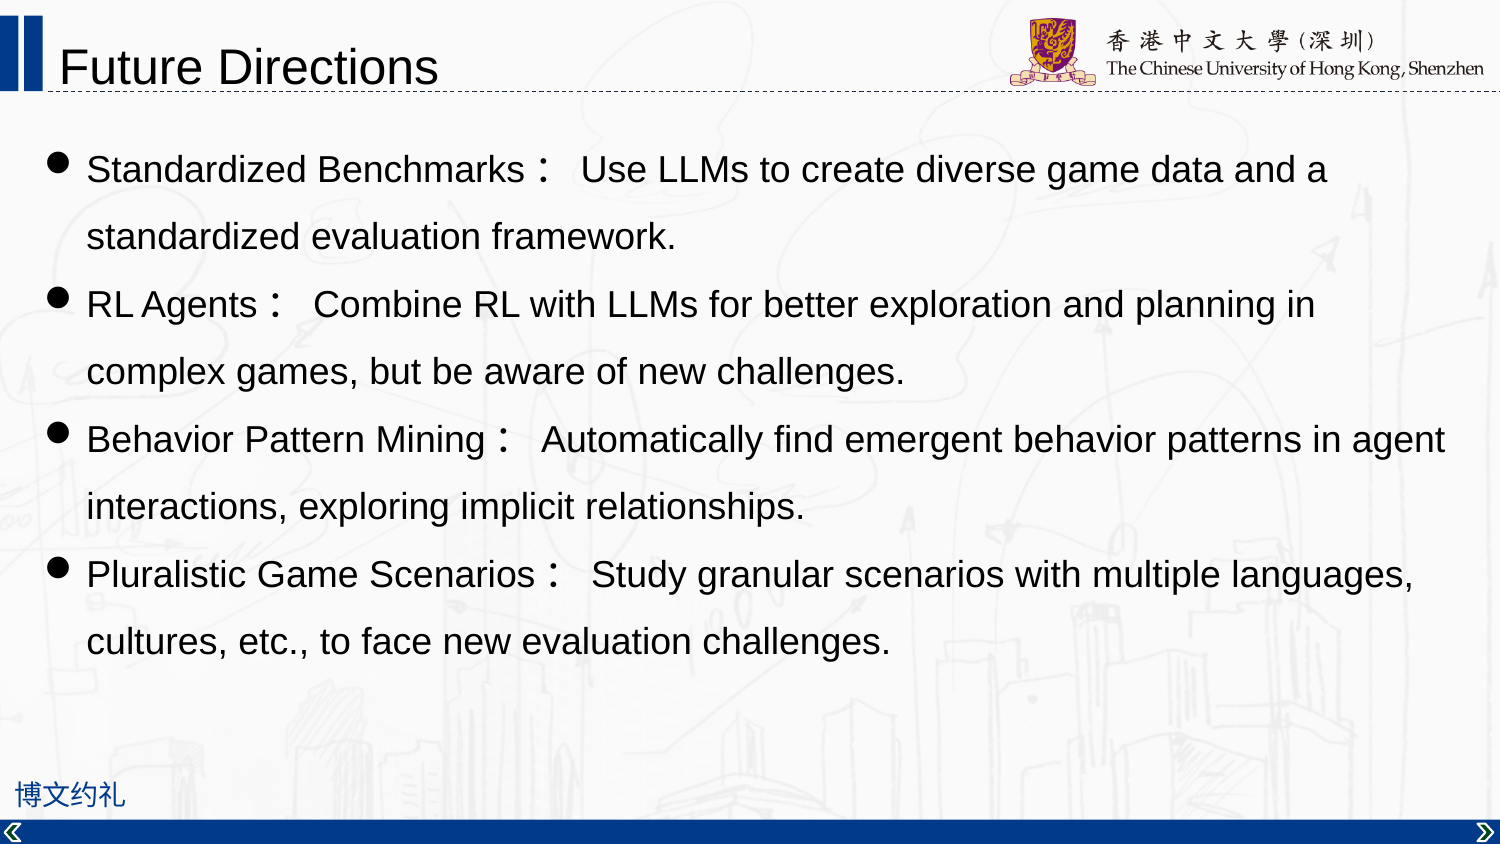

Future Directions
Standardized Benchmarks：Use LLMs to create diverse game data and a standardized evaluation framework.
RL Agents：Combine RL with LLMs for better exploration and planning in complex games, but be aware of new challenges.
Behavior Pattern Mining：Automatically find emergent behavior patterns in agent interactions, exploring implicit relationships.
Pluralistic Game Scenarios：Study granular scenarios with multiple languages, cultures, etc., to face new evaluation challenges.